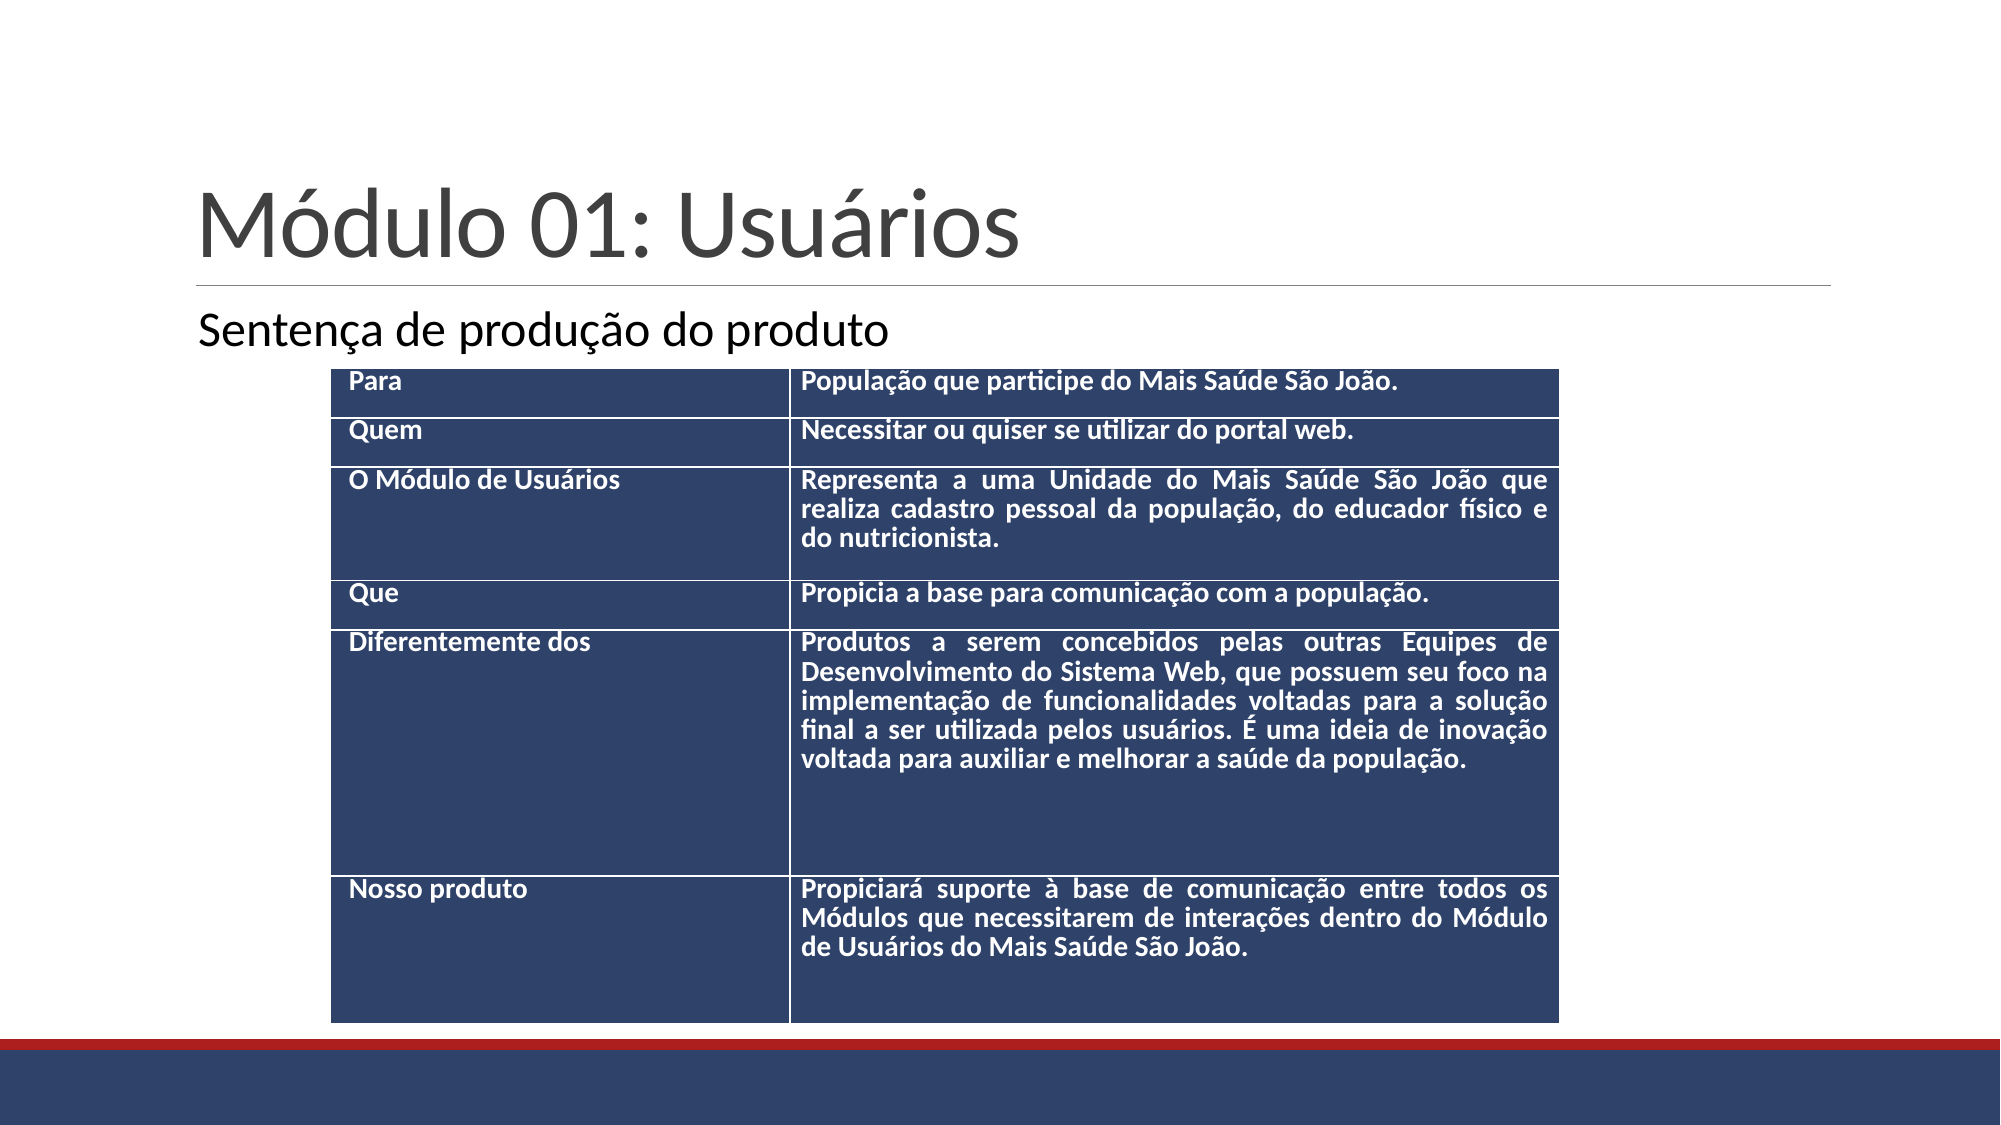

# Módulo 01: Usuários
Sentença de produção do produto
| Para | População que participe do Mais Saúde São João. |
| --- | --- |
| Quem | Necessitar ou quiser se utilizar do portal web. |
| O Módulo de Usuários | Representa a uma Unidade do Mais Saúde São João que realiza cadastro pessoal da população, do educador físico e do nutricionista. |
| Que | Propicia a base para comunicação com a população. |
| Diferentemente dos | Produtos a serem concebidos pelas outras Equipes de Desenvolvimento do Sistema Web, que possuem seu foco na implementação de funcionalidades voltadas para a solução final a ser utilizada pelos usuários. É uma ideia de inovação voltada para auxiliar e melhorar a saúde da população. |
| Nosso produto | Propiciará suporte à base de comunicação entre todos os Módulos que necessitarem de interações dentro do Módulo de Usuários do Mais Saúde São João. |